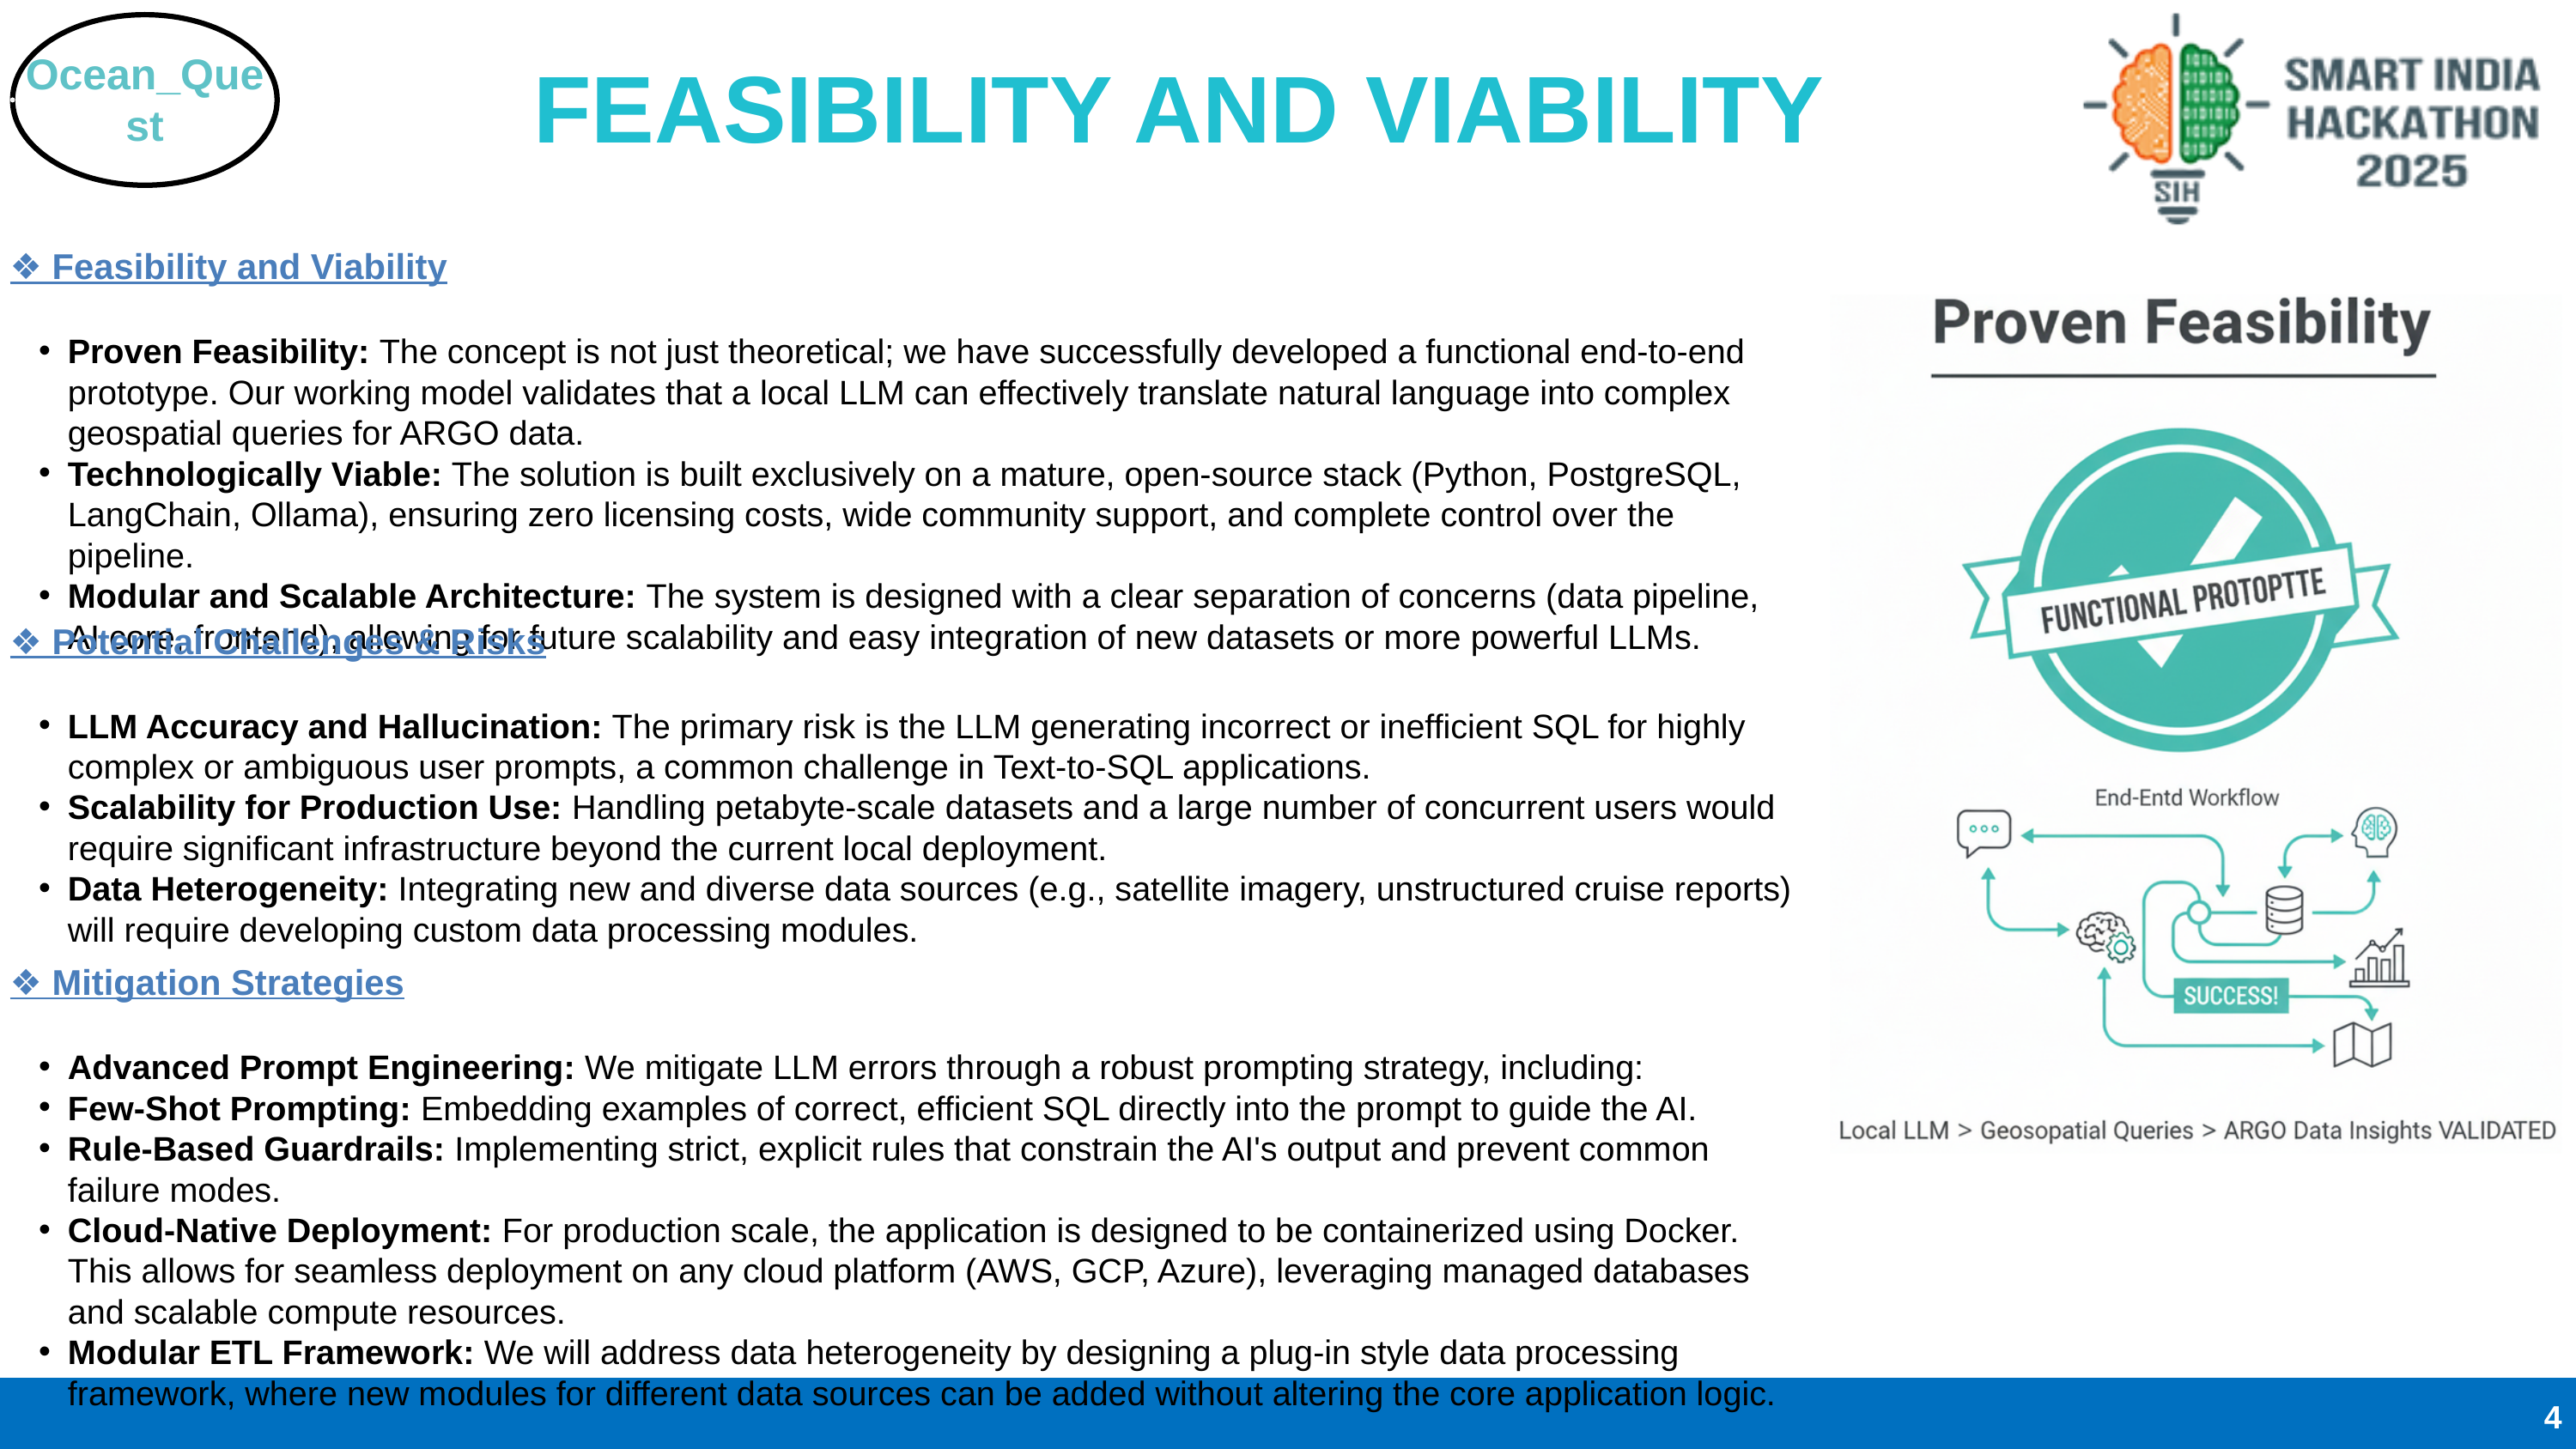

Ocean_Quest

FEASIBILITY AND VIABILITY
❖ Feasibility and Viability

Proven Feasibility: The concept is not just theoretical; we have successfully developed a functional end-to-end prototype. Our working model validates that a local LLM can effectively translate natural language into complex geospatial queries for ARGO data.
Technologically Viable: The solution is built exclusively on a mature, open-source stack (Python, PostgreSQL, LangChain, Ollama), ensuring zero licensing costs, wide community support, and complete control over the pipeline.
Modular and Scalable Architecture: The system is designed with a clear separation of concerns (data pipeline, AI core, frontend), allowing for future scalability and easy integration of new datasets or more powerful LLMs.

❖ Potential Challenges & Risks

LLM Accuracy and Hallucination: The primary risk is the LLM generating incorrect or inefficient SQL for highly complex or ambiguous user prompts, a common challenge in Text-to-SQL applications.
Scalability for Production Use: Handling petabyte-scale datasets and a large number of concurrent users would require significant infrastructure beyond the current local deployment.
Data Heterogeneity: Integrating new and diverse data sources (e.g., satellite imagery, unstructured cruise reports) will require developing custom data processing modules.

❖ Mitigation Strategies

Advanced Prompt Engineering: We mitigate LLM errors through a robust prompting strategy, including:
Few-Shot Prompting: Embedding examples of correct, efficient SQL directly into the prompt to guide the AI.
Rule-Based Guardrails: Implementing strict, explicit rules that constrain the AI's output and prevent common failure modes.
Cloud-Native Deployment: For production scale, the application is designed to be containerized using Docker. This allows for seamless deployment on any cloud platform (AWS, GCP, Azure), leveraging managed databases and scalable compute resources.
Modular ETL Framework: We will address data heterogeneity by designing a plug-in style data processing framework, where new modules for different data sources can be added without altering the core application logic.

@SIH Idea submission- Template

4